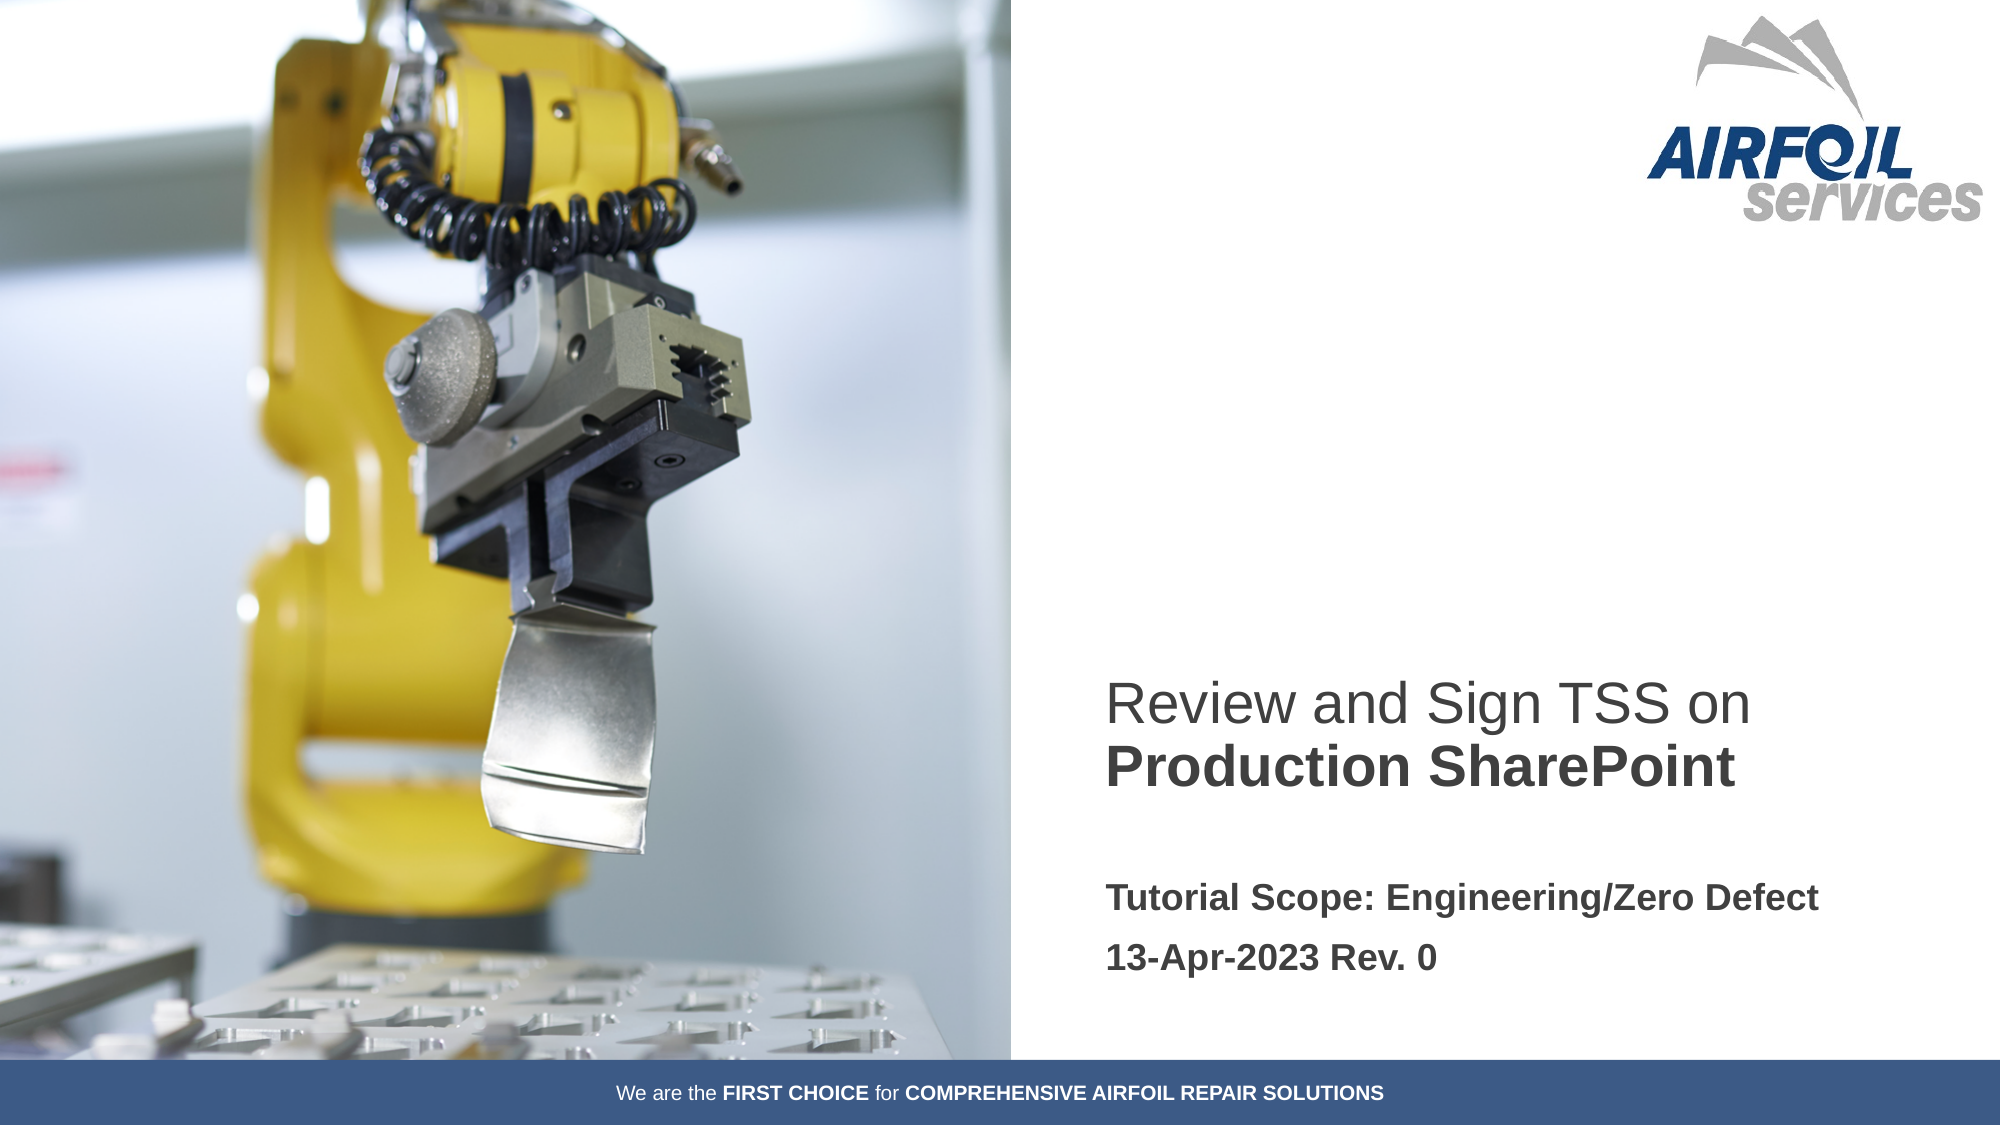

# Review and Sign TSS on Production SharePoint
Tutorial Scope: Engineering/Zero Defect
13-Apr-2023 Rev. 0